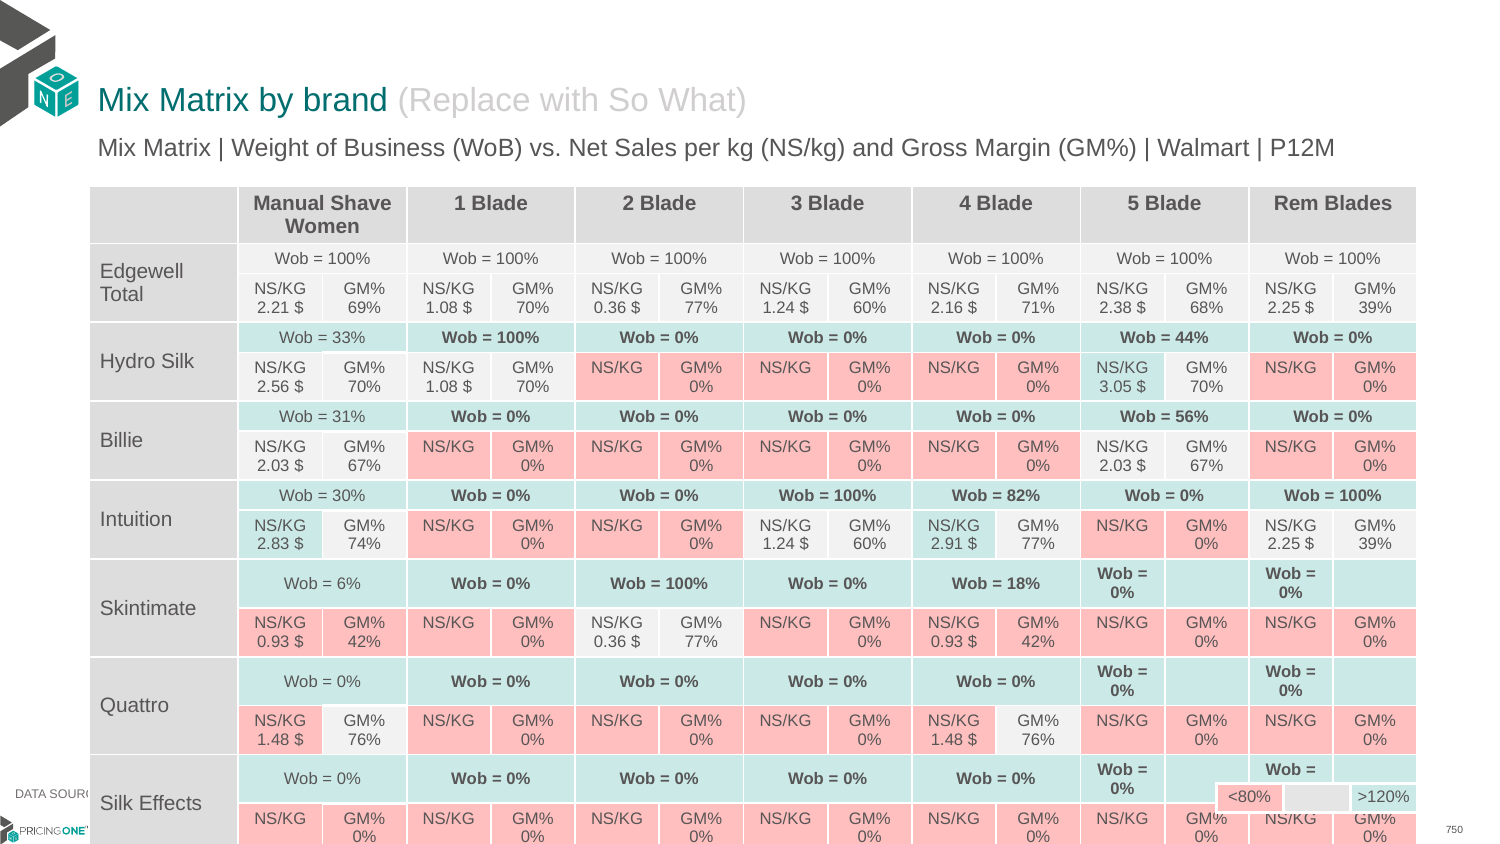

# Mix Matrix by brand (Replace with So What)
Mix Matrix | Weight of Business (WoB) vs. Net Sales per kg (NS/kg) and Gross Margin (GM%) | Walmart | P12M
|  | Manual Shave Women |  | 1 Blade |  | 2 Blade |  | 3 Blade |  | 4 Blade |  | 5 Blade |  | Rem Blades |  |
| --- | --- | --- | --- | --- | --- | --- | --- | --- | --- | --- | --- | --- | --- | --- |
| Edgewell Total | Wob = 100% |  | Wob = 100% |  | Wob = 100% |  | Wob = 100% |  | Wob = 100% |  | Wob = 100% |  | Wob = 100% |  |
|  | NS/KG 2.21 $ | GM% 69% | NS/KG 1.08 $ | GM% 70% | NS/KG 0.36 $ | GM% 77% | NS/KG 1.24 $ | GM% 60% | NS/KG 2.16 $ | GM% 71% | NS/KG 2.38 $ | GM% 68% | NS/KG 2.25 $ | GM% 39% |
| Hydro Silk | Wob = 33% |  | Wob = 100% |  | Wob = 0% |  | Wob = 0% |  | Wob = 0% |  | Wob = 44% |  | Wob = 0% |  |
|  | NS/KG 2.56 $ | GM% 70% | NS/KG 1.08 $ | GM% 70% | NS/KG | GM% 0% | NS/KG | GM% 0% | NS/KG | GM% 0% | NS/KG 3.05 $ | GM% 70% | NS/KG | GM% 0% |
| Billie | Wob = 31% |  | Wob = 0% |  | Wob = 0% |  | Wob = 0% |  | Wob = 0% |  | Wob = 56% |  | Wob = 0% |  |
|  | NS/KG 2.03 $ | GM% 67% | NS/KG | GM% 0% | NS/KG | GM% 0% | NS/KG | GM% 0% | NS/KG | GM% 0% | NS/KG 2.03 $ | GM% 67% | NS/KG | GM% 0% |
| Intuition | Wob = 30% |  | Wob = 0% |  | Wob = 0% |  | Wob = 100% |  | Wob = 82% |  | Wob = 0% |  | Wob = 100% |  |
|  | NS/KG 2.83 $ | GM% 74% | NS/KG | GM% 0% | NS/KG | GM% 0% | NS/KG 1.24 $ | GM% 60% | NS/KG 2.91 $ | GM% 77% | NS/KG | GM% 0% | NS/KG 2.25 $ | GM% 39% |
| Skintimate | Wob = 6% |  | Wob = 0% |  | Wob = 100% |  | Wob = 0% |  | Wob = 18% |  | Wob = 0% |  | Wob = 0% |  |
|  | NS/KG 0.93 $ | GM% 42% | NS/KG | GM% 0% | NS/KG 0.36 $ | GM% 77% | NS/KG | GM% 0% | NS/KG 0.93 $ | GM% 42% | NS/KG | GM% 0% | NS/KG | GM% 0% |
| Quattro | Wob = 0% |  | Wob = 0% |  | Wob = 0% |  | Wob = 0% |  | Wob = 0% |  | Wob = 0% |  | Wob = 0% |  |
|  | NS/KG 1.48 $ | GM% 76% | NS/KG | GM% 0% | NS/KG | GM% 0% | NS/KG | GM% 0% | NS/KG 1.48 $ | GM% 76% | NS/KG | GM% 0% | NS/KG | GM% 0% |
| Silk Effects | Wob = 0% |  | Wob = 0% |  | Wob = 0% |  | Wob = 0% |  | Wob = 0% |  | Wob = 0% |  | Wob = 0% |  |
|  | NS/KG | GM% 0% | NS/KG | GM% 0% | NS/KG | GM% 0% | NS/KG | GM% 0% | NS/KG | GM% 0% | NS/KG | GM% 0% | NS/KG | GM% 0% |
| Xtreme | Wob = 0% |  | Wob = 0% |  | Wob = 0% |  | Wob = 0% |  | Wob = 0% |  | Wob = 0% |  | Wob = 0% |  |
|  | NS/KG | GM% 0% | NS/KG | GM% 0% | NS/KG | GM% 0% | NS/KG | GM% 0% | NS/KG | GM% 0% | NS/KG | GM% 0% | NS/KG | GM% 0% |
| St2/Slim Twin | Wob = 0% |  | Wob = 0% |  | Wob = 0% |  | Wob = 0% |  | Wob = 0% |  | Wob = 0% |  | Wob = 0% |  |
|  | NS/KG | GM% 0% | NS/KG | GM% 0% | NS/KG | GM% 0% | NS/KG | GM% 0% | NS/KG | GM% 0% | NS/KG | GM% 0% | NS/KG | GM% 0% |
DATA SOURCE: Trade Panel/Retailer Data | Ending August 2024
| <80% |  | >120% |
| --- | --- | --- |

14/01/2024
750